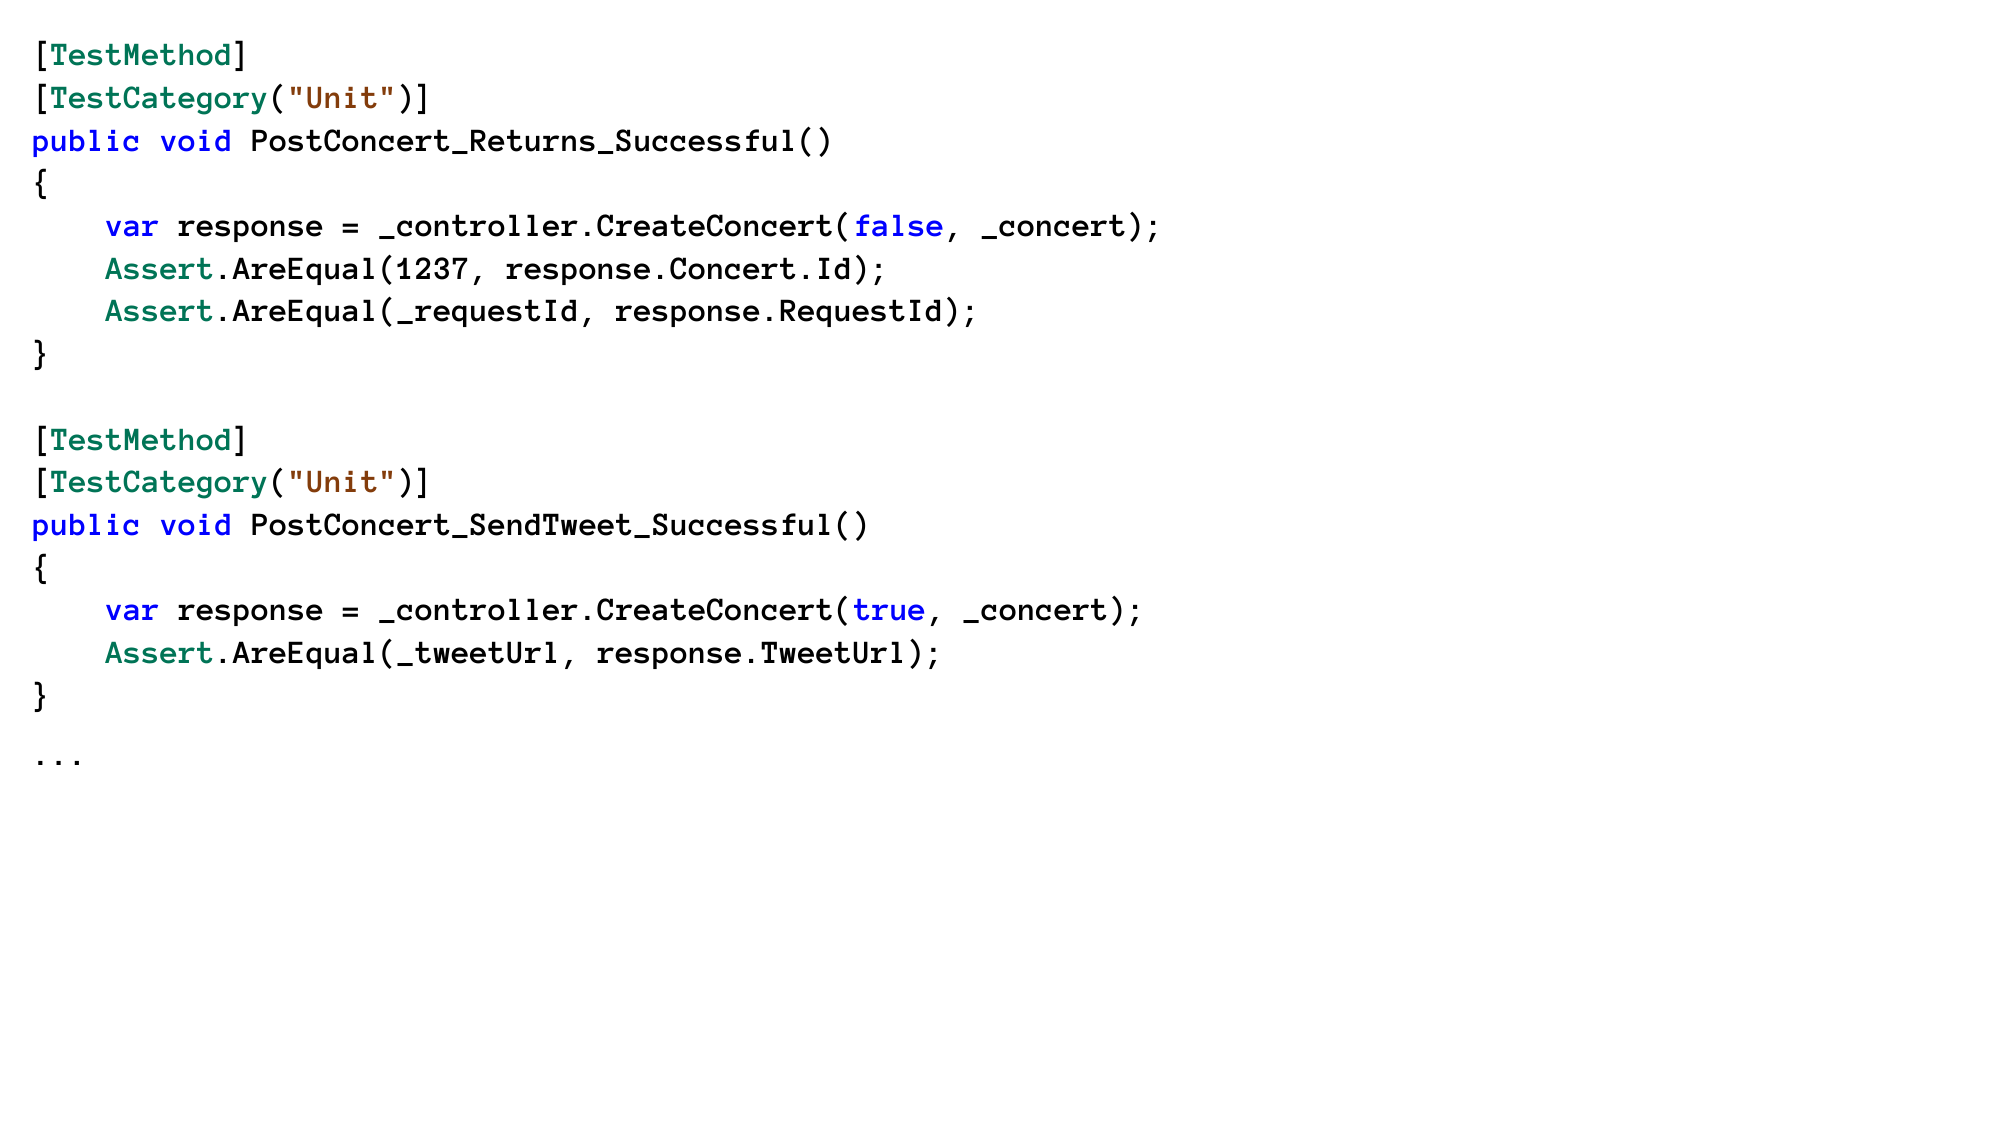

[TestMethod]
 [TestCategory("Unit")]
 public void PostConcert_Returns_Successful()
 {
     var response = _controller.CreateConcert(false, _concert);
     Assert.AreEqual(1237, response.Concert.Id);
     Assert.AreEqual(_requestId, response.RequestId);
 }

 [TestMethod]
 [TestCategory("Unit")]
 public void PostConcert_SendTweet_Successful()
 {
     var response = _controller.CreateConcert(true, _concert);
     Assert.AreEqual(_tweetUrl, response.TweetUrl);
 }
 ...